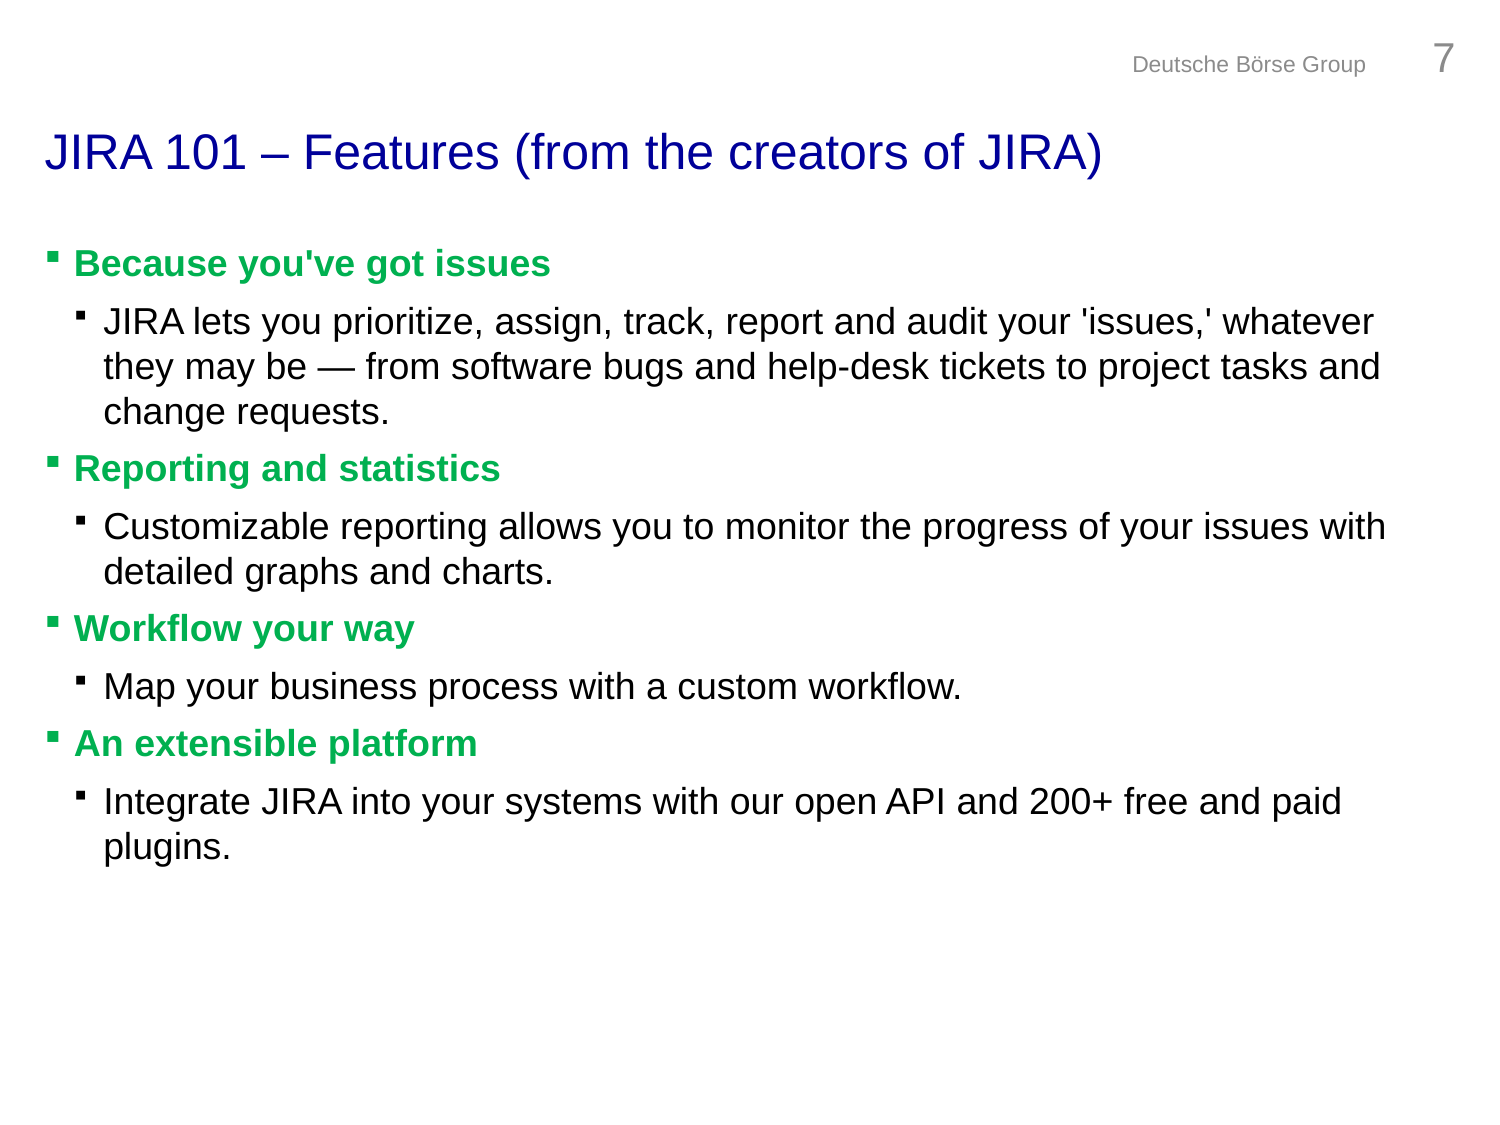

Deutsche Börse Group	7
# JIRA 101 – Features (from the creators of JIRA)
Because you've got issues
JIRA lets you prioritize, assign, track, report and audit your 'issues,' whatever they may be — from software bugs and help-desk tickets to project tasks and change requests.
Reporting and statistics
Customizable reporting allows you to monitor the progress of your issues with detailed graphs and charts.
Workflow your way
Map your business process with a custom workflow.
An extensible platform
Integrate JIRA into your systems with our open API and 200+ free and paid plugins.